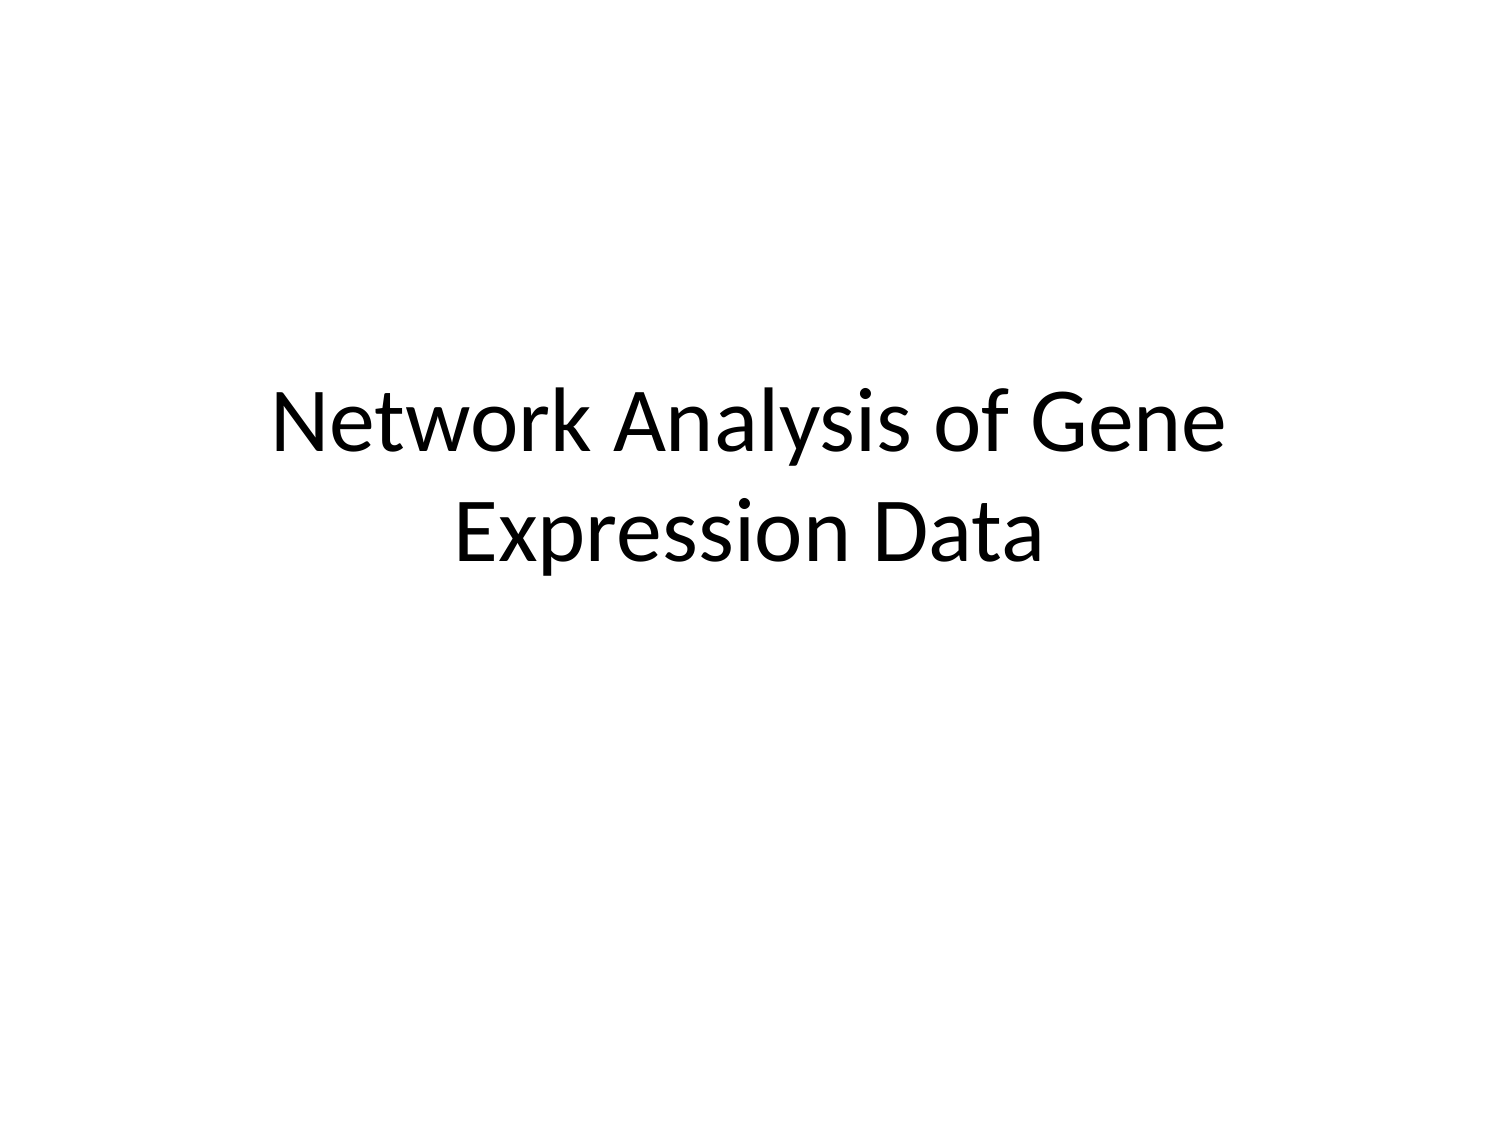

# Network Analysis of Gene Expression Data